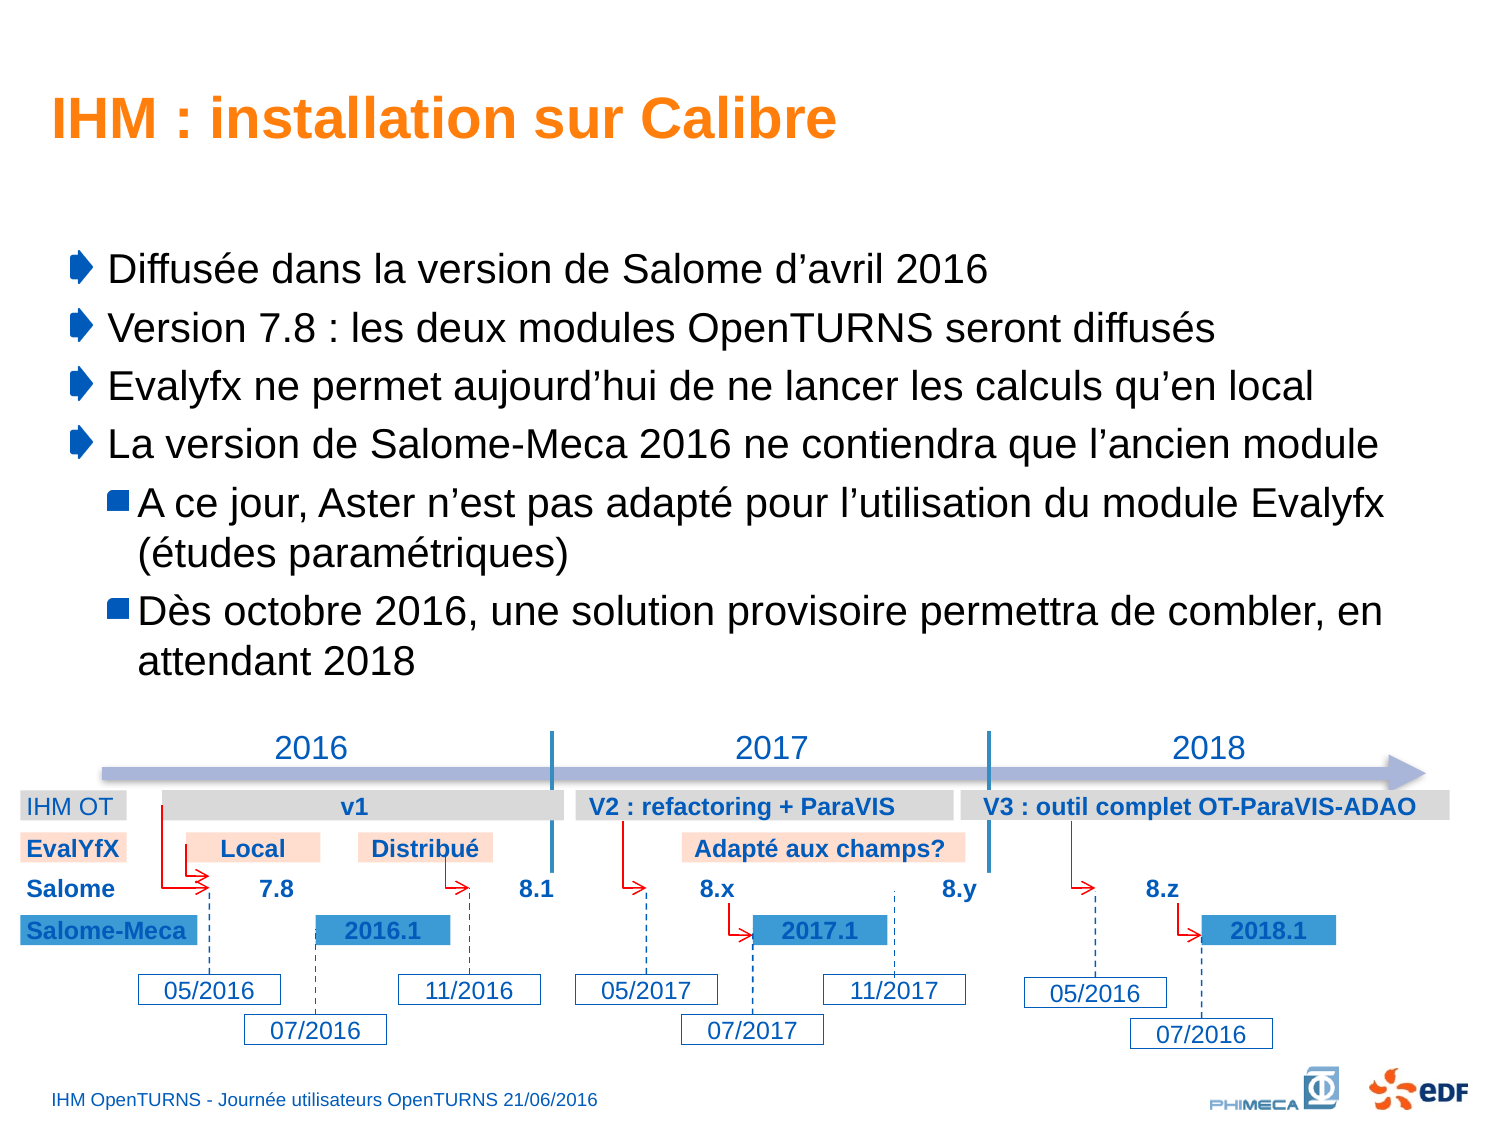

# IHM : installation sur Calibre
Diffusée dans la version de Salome d’avril 2016
Version 7.8 : les deux modules OpenTURNS seront diffusés
Evalyfx ne permet aujourd’hui de ne lancer les calculs qu’en local
La version de Salome-Meca 2016 ne contiendra que l’ancien module
A ce jour, Aster n’est pas adapté pour l’utilisation du module Evalyfx (études paramétriques)
Dès octobre 2016, une solution provisoire permettra de combler, en attendant 2018
2016
2017
2018

IHM OT
v1
V2 : refactoring + ParaVIS
V3 : outil complet OT-ParaVIS-ADAO
Local
EvalYfX
Adapté aux champs?
Distribué
7.8
8.1
8.x
8.y
8.z
Salome
Salome-Meca
2016.1
2017.1
2018.1
05/2016
11/2016
05/2017
11/2017
05/2016
07/2016
07/2017
07/2016
IHM OpenTURNS - Journée utilisateurs OpenTURNS 21/06/2016